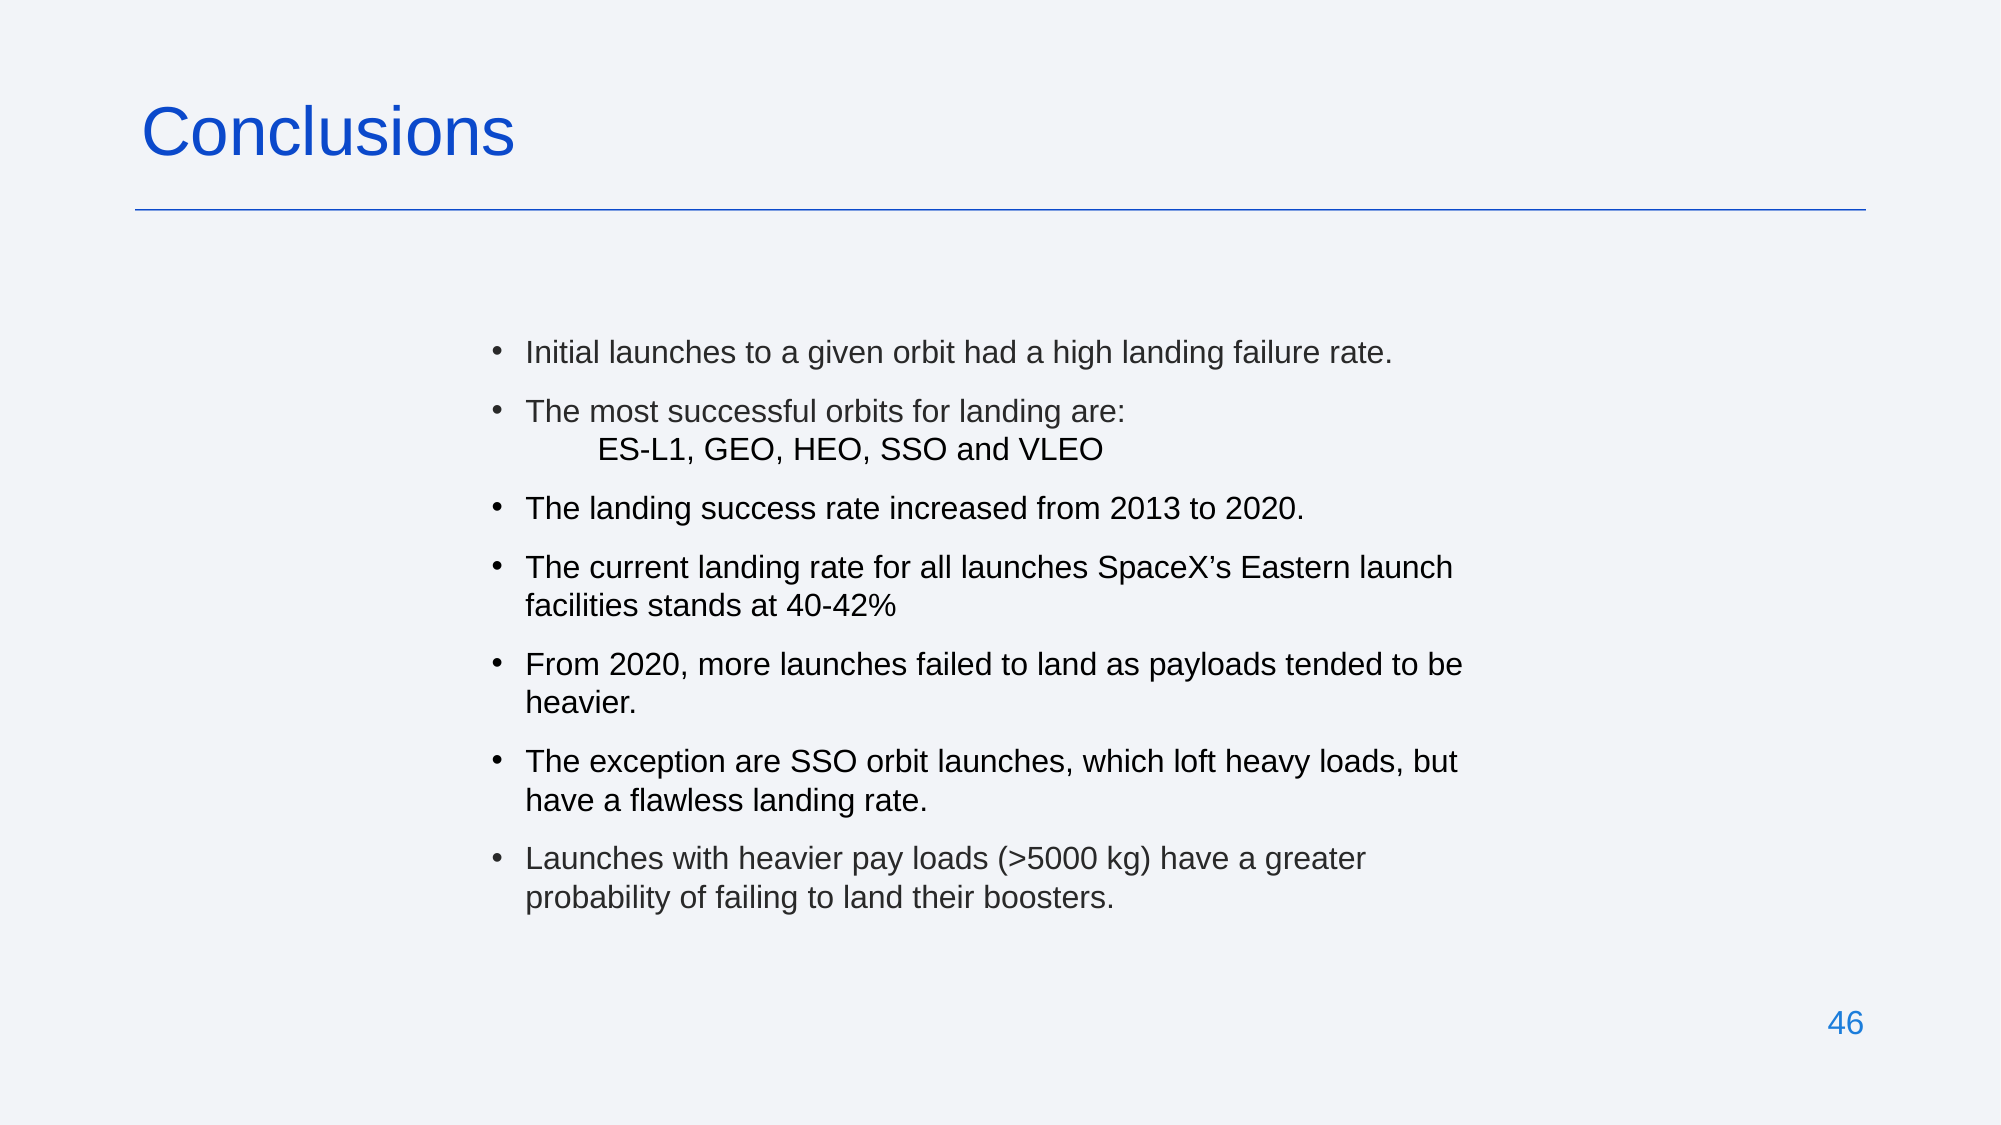

Conclusions
Initial launches to a given orbit had a high landing failure rate.
The most successful orbits for landing are:
        ES-L1, GEO, HEO, SSO and VLEO
The landing success rate increased from 2013 to 2020.
The current landing rate for all launches SpaceX’s Eastern launch facilities stands at 40-42%
From 2020, more launches failed to land as payloads tended to be heavier.
The exception are SSO orbit launches, which loft heavy loads, but have a flawless landing rate.
Launches with heavier pay loads (>5000 kg) have a greater probability of failing to land their boosters.
46